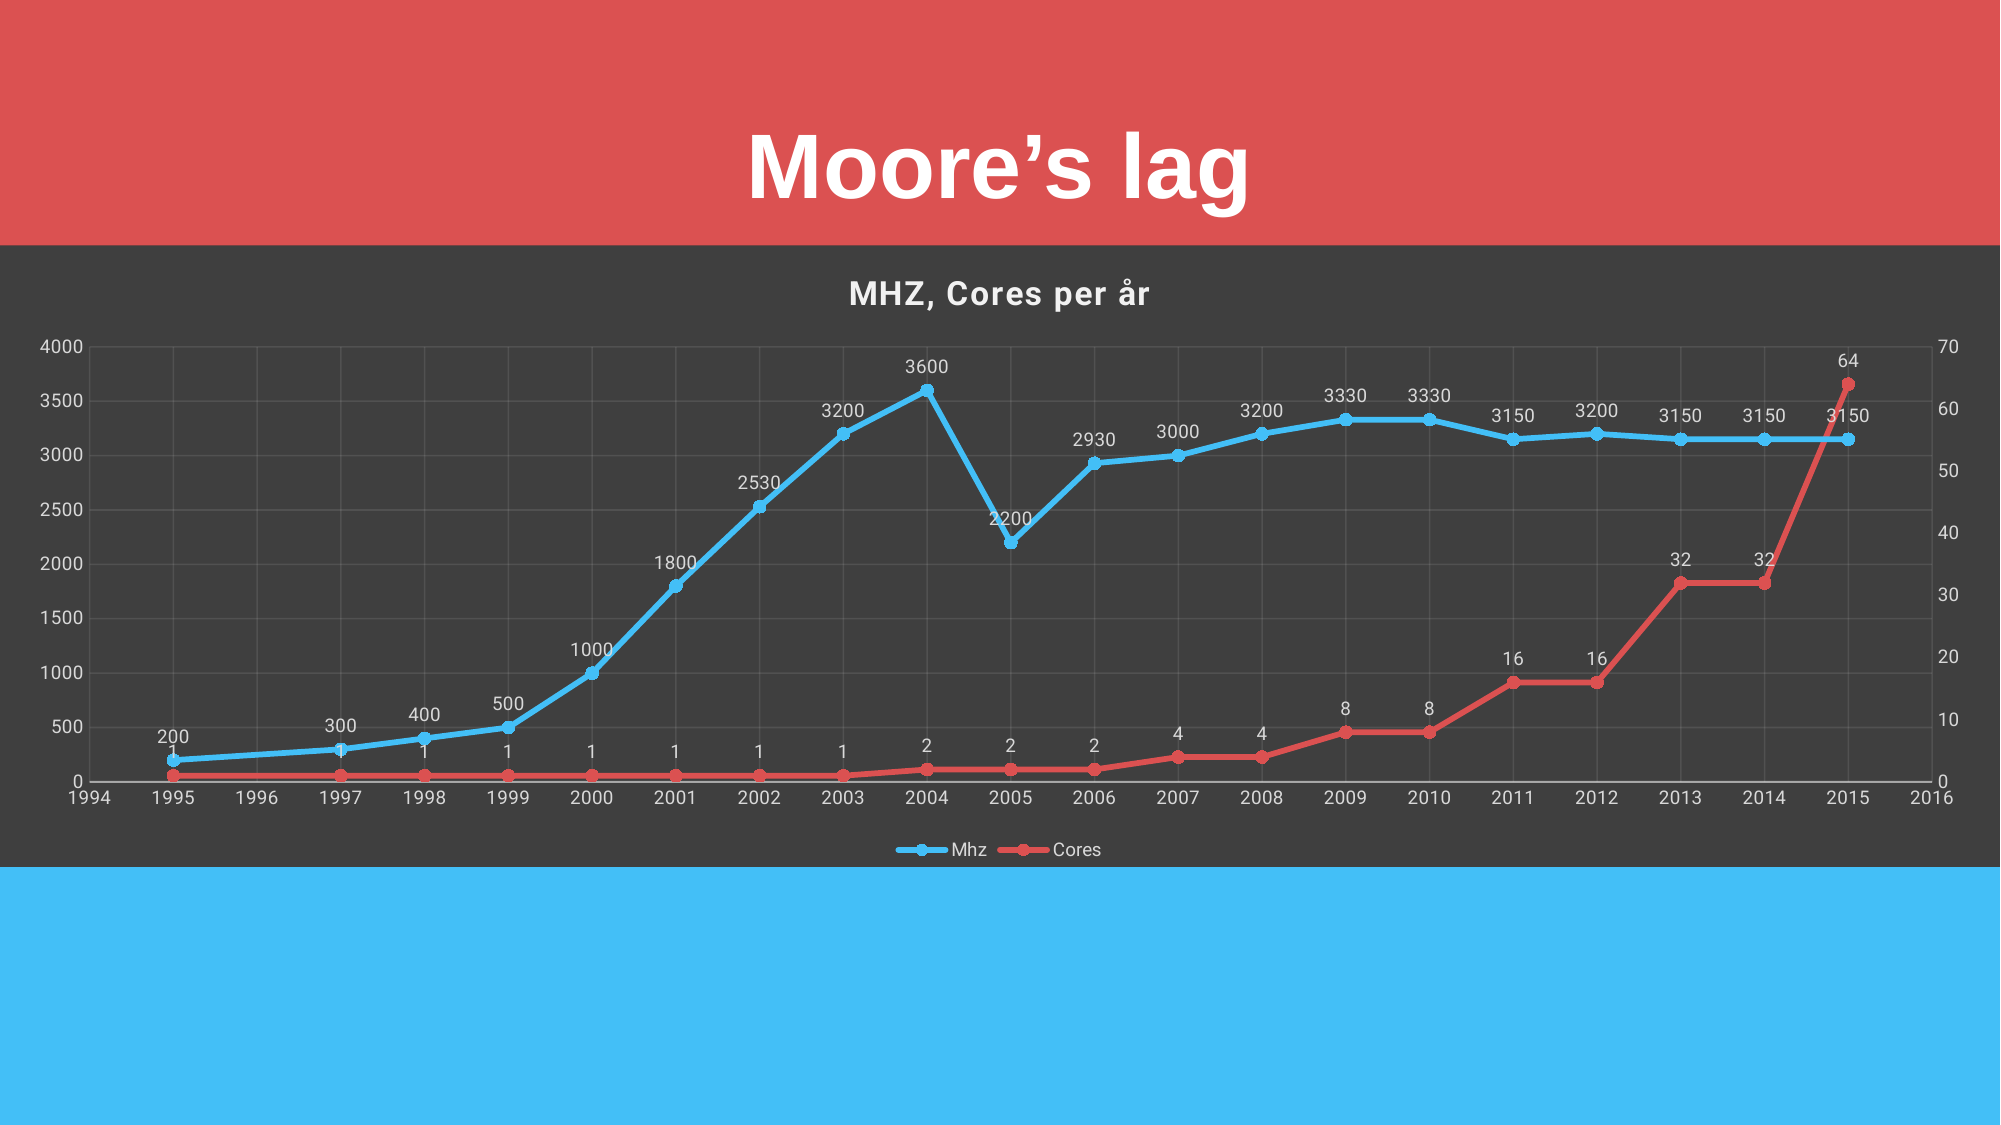

# Moore’s lag

### Chart: MHZ, Cores per år

| Category | Mhz | Cores |
|---|---|---|